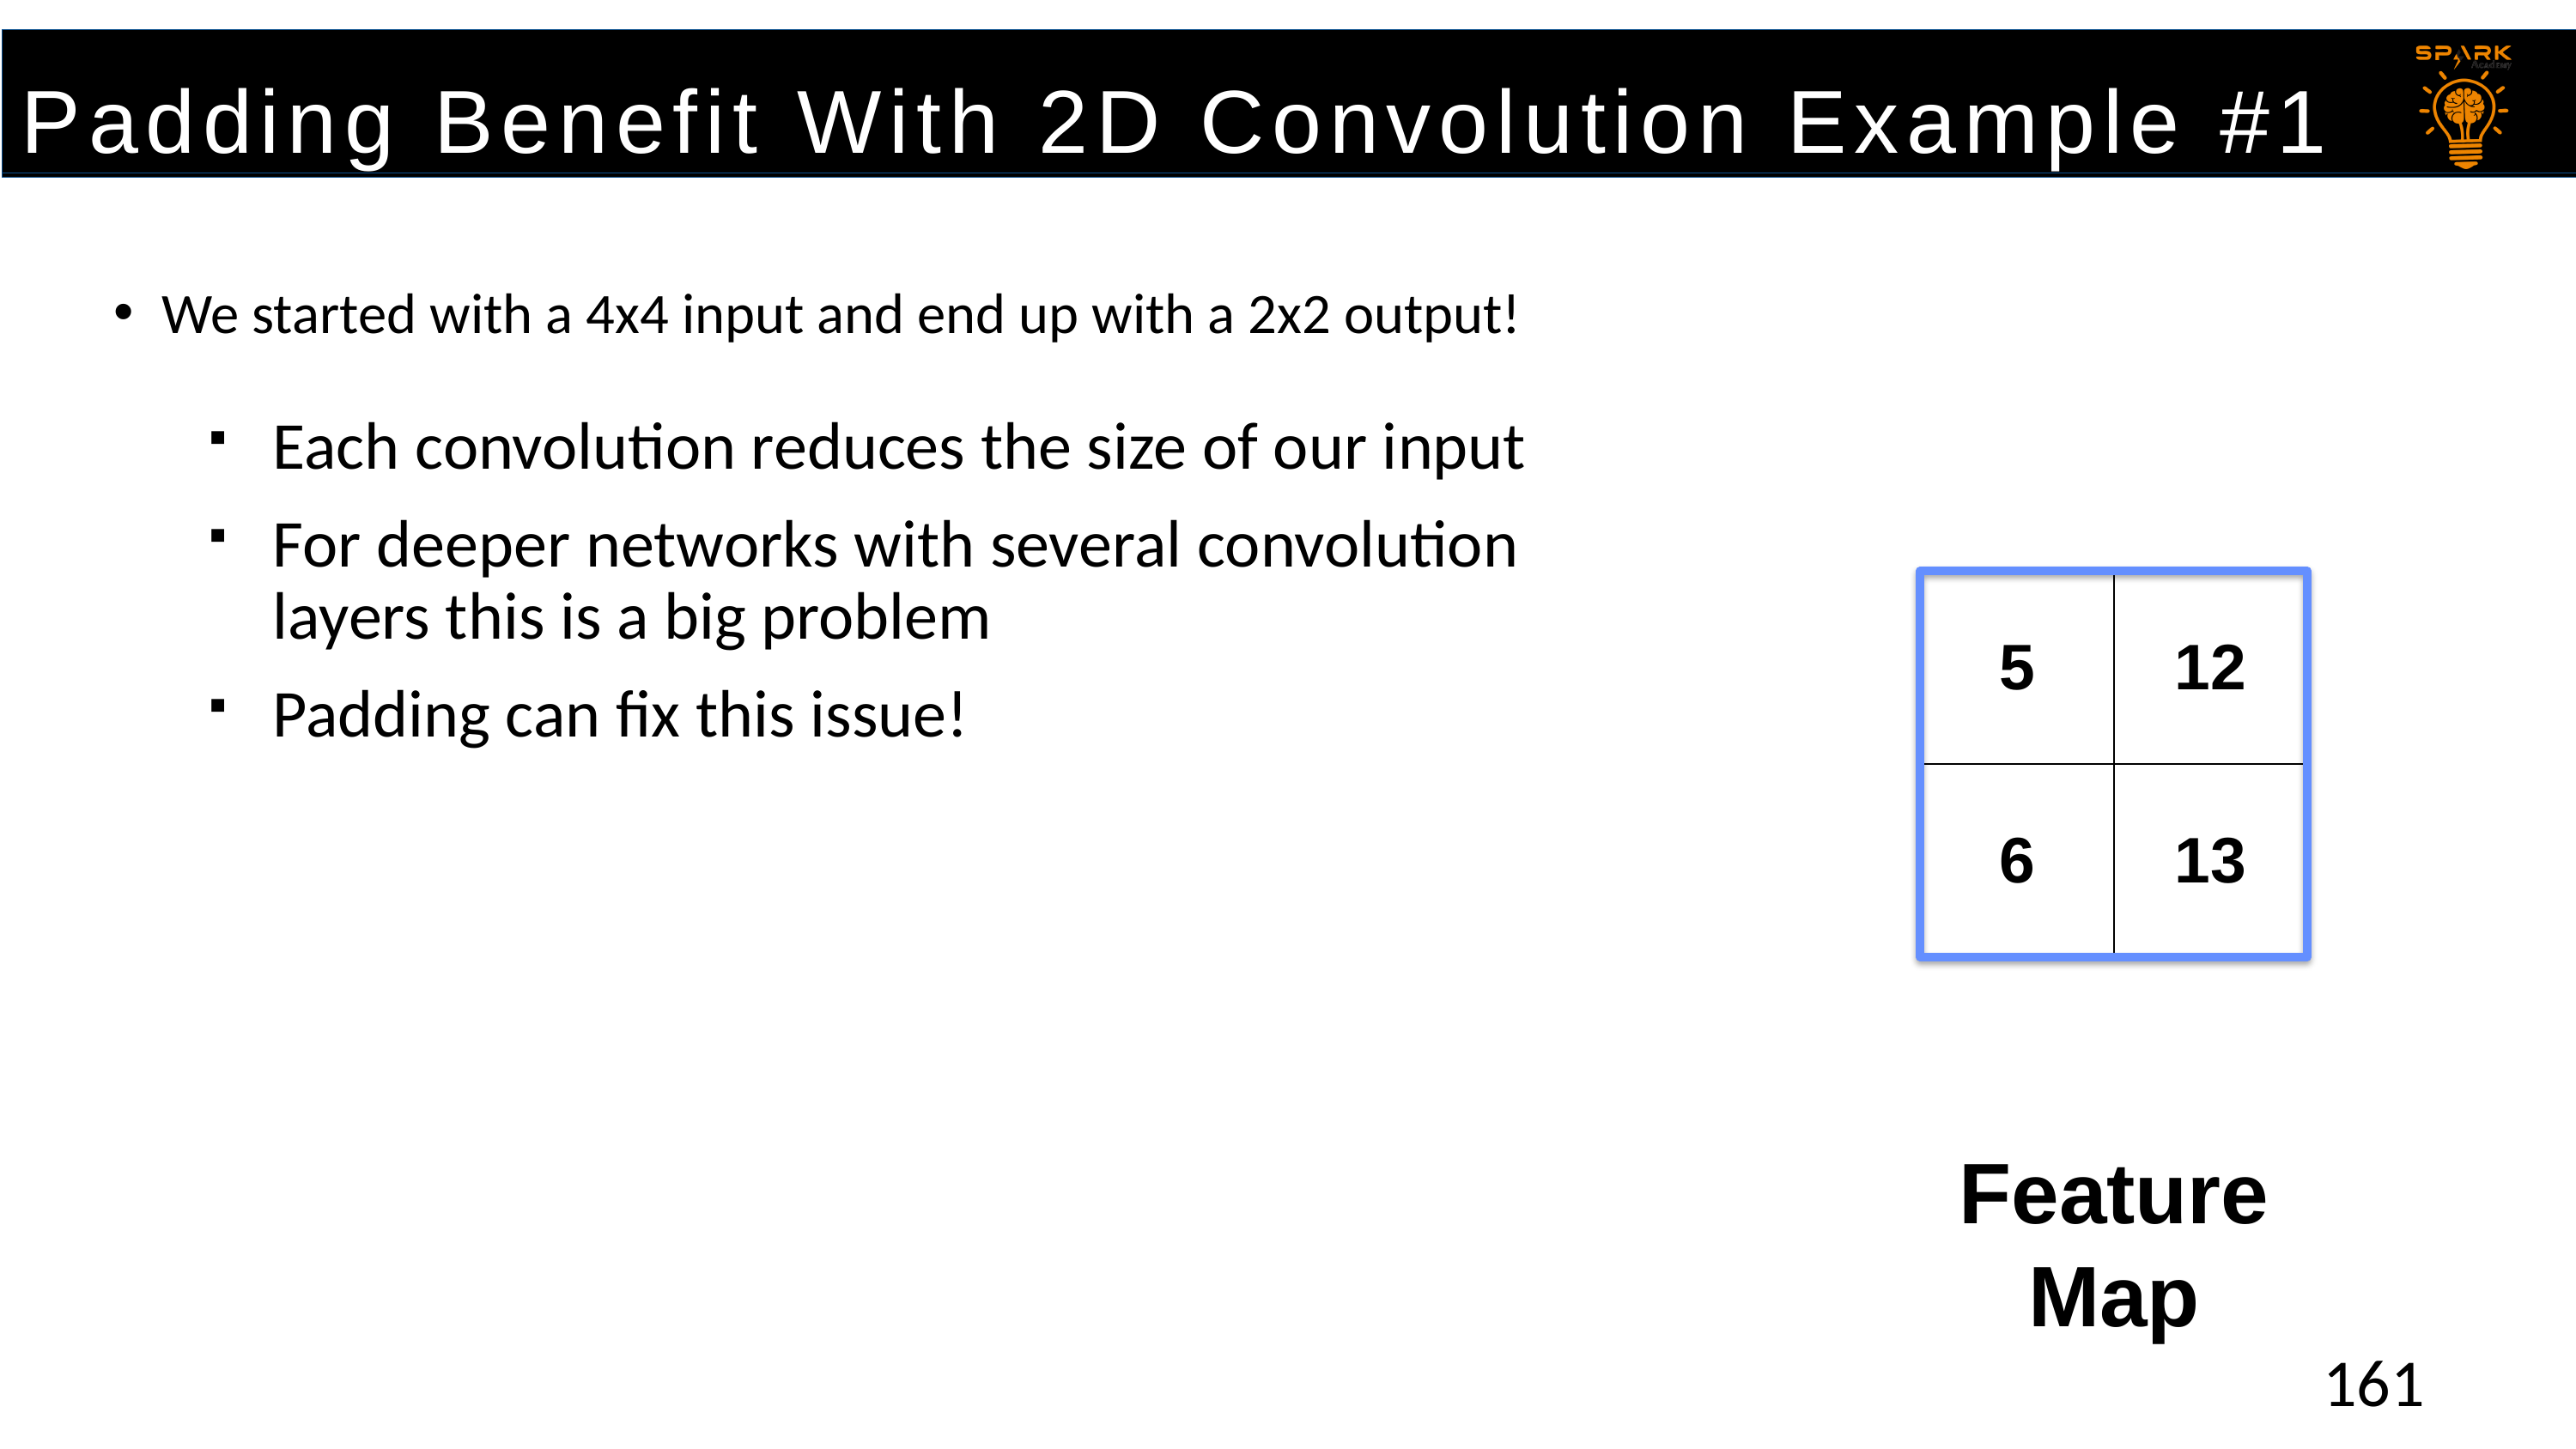

Padding Benefit With 2D Convolution Example #1

We started with a 4x4 input and end up with a 2x2 output!

Each convolution reduces the size of our input
For deeper networks with several convolution layers this is a big problem
Padding can fix this issue!

| 5 | 12 |
| --- | --- |
| 6 | 13 |
Feature
Map
161